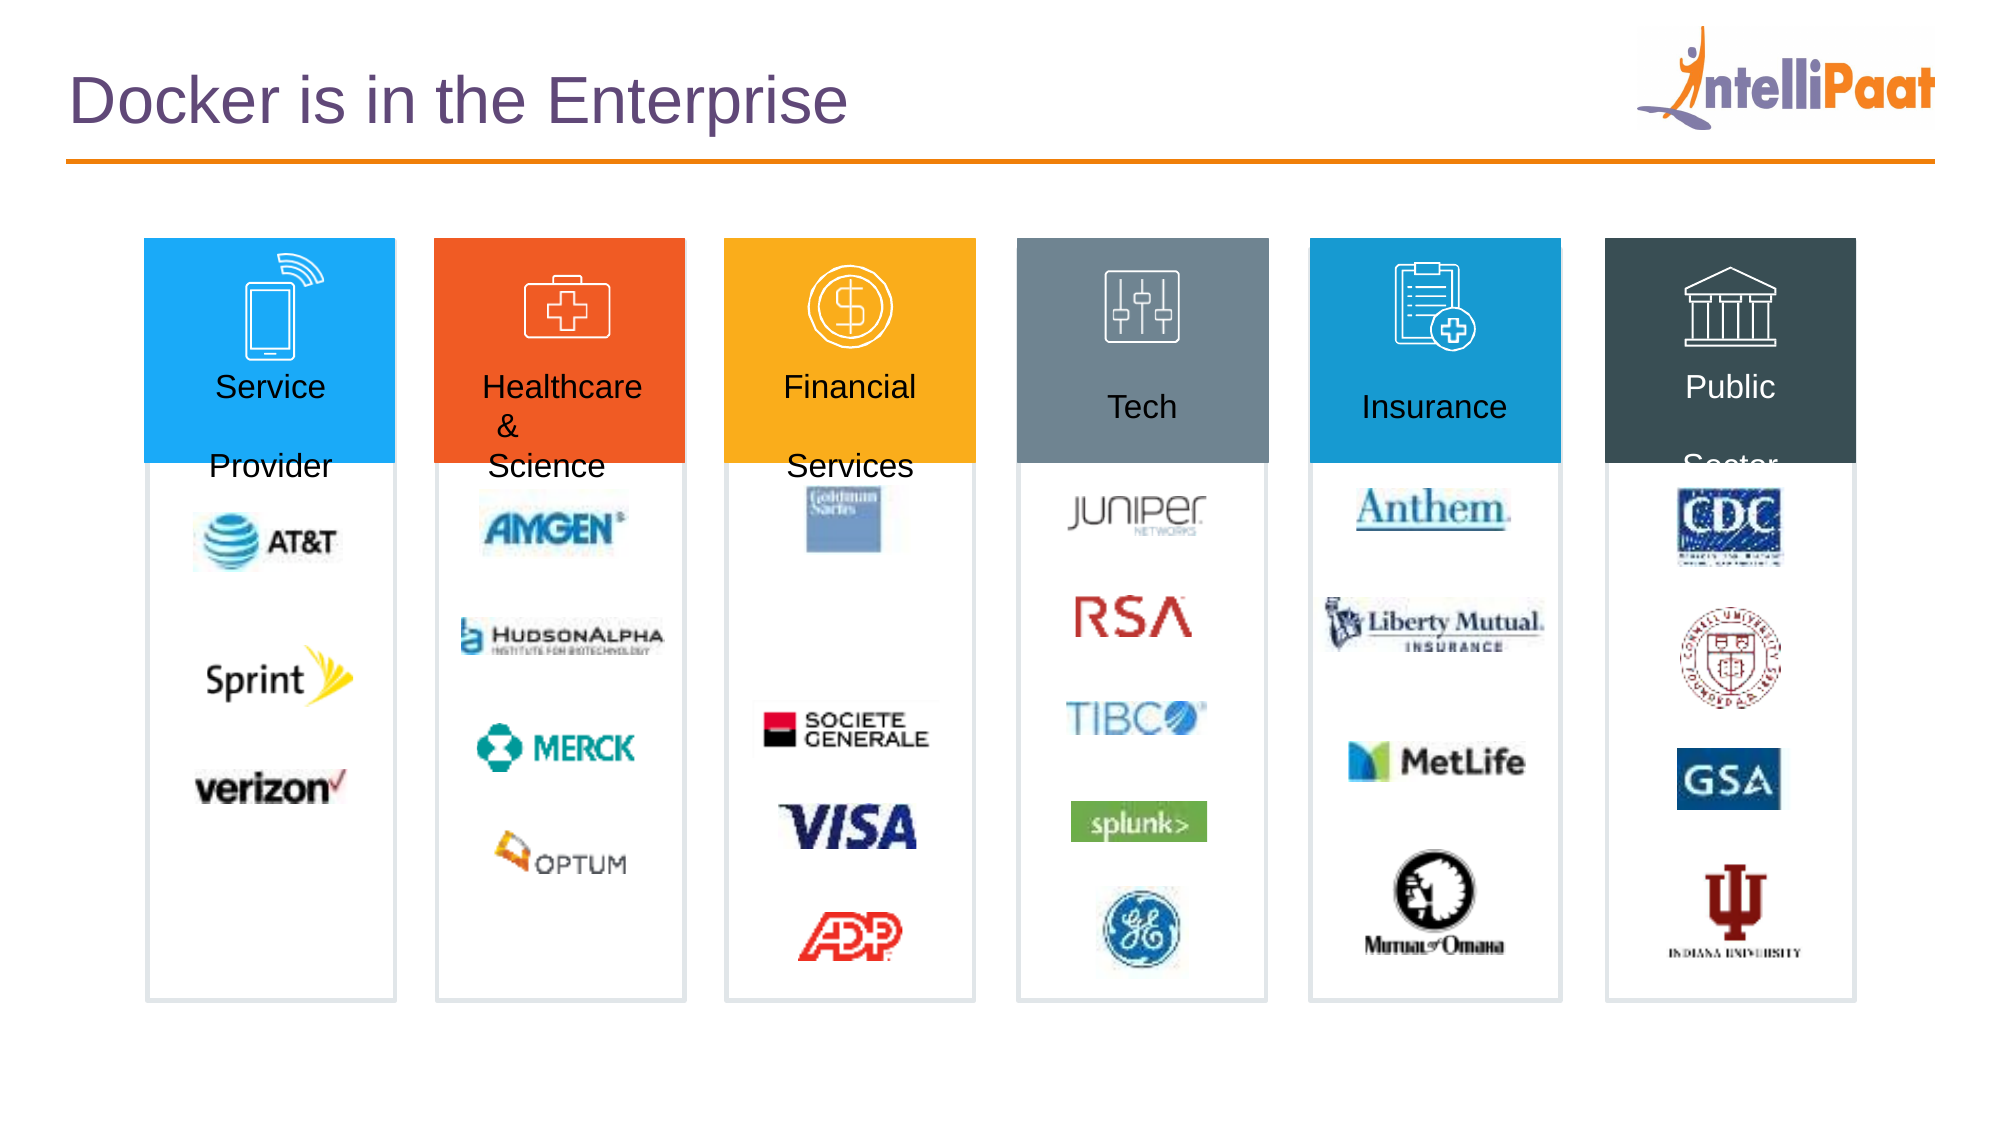

Docker is in the Enterprise

Service  Provider
Healthcare  & Science
Financial  Services
Public  Sector
Tech
Insurance